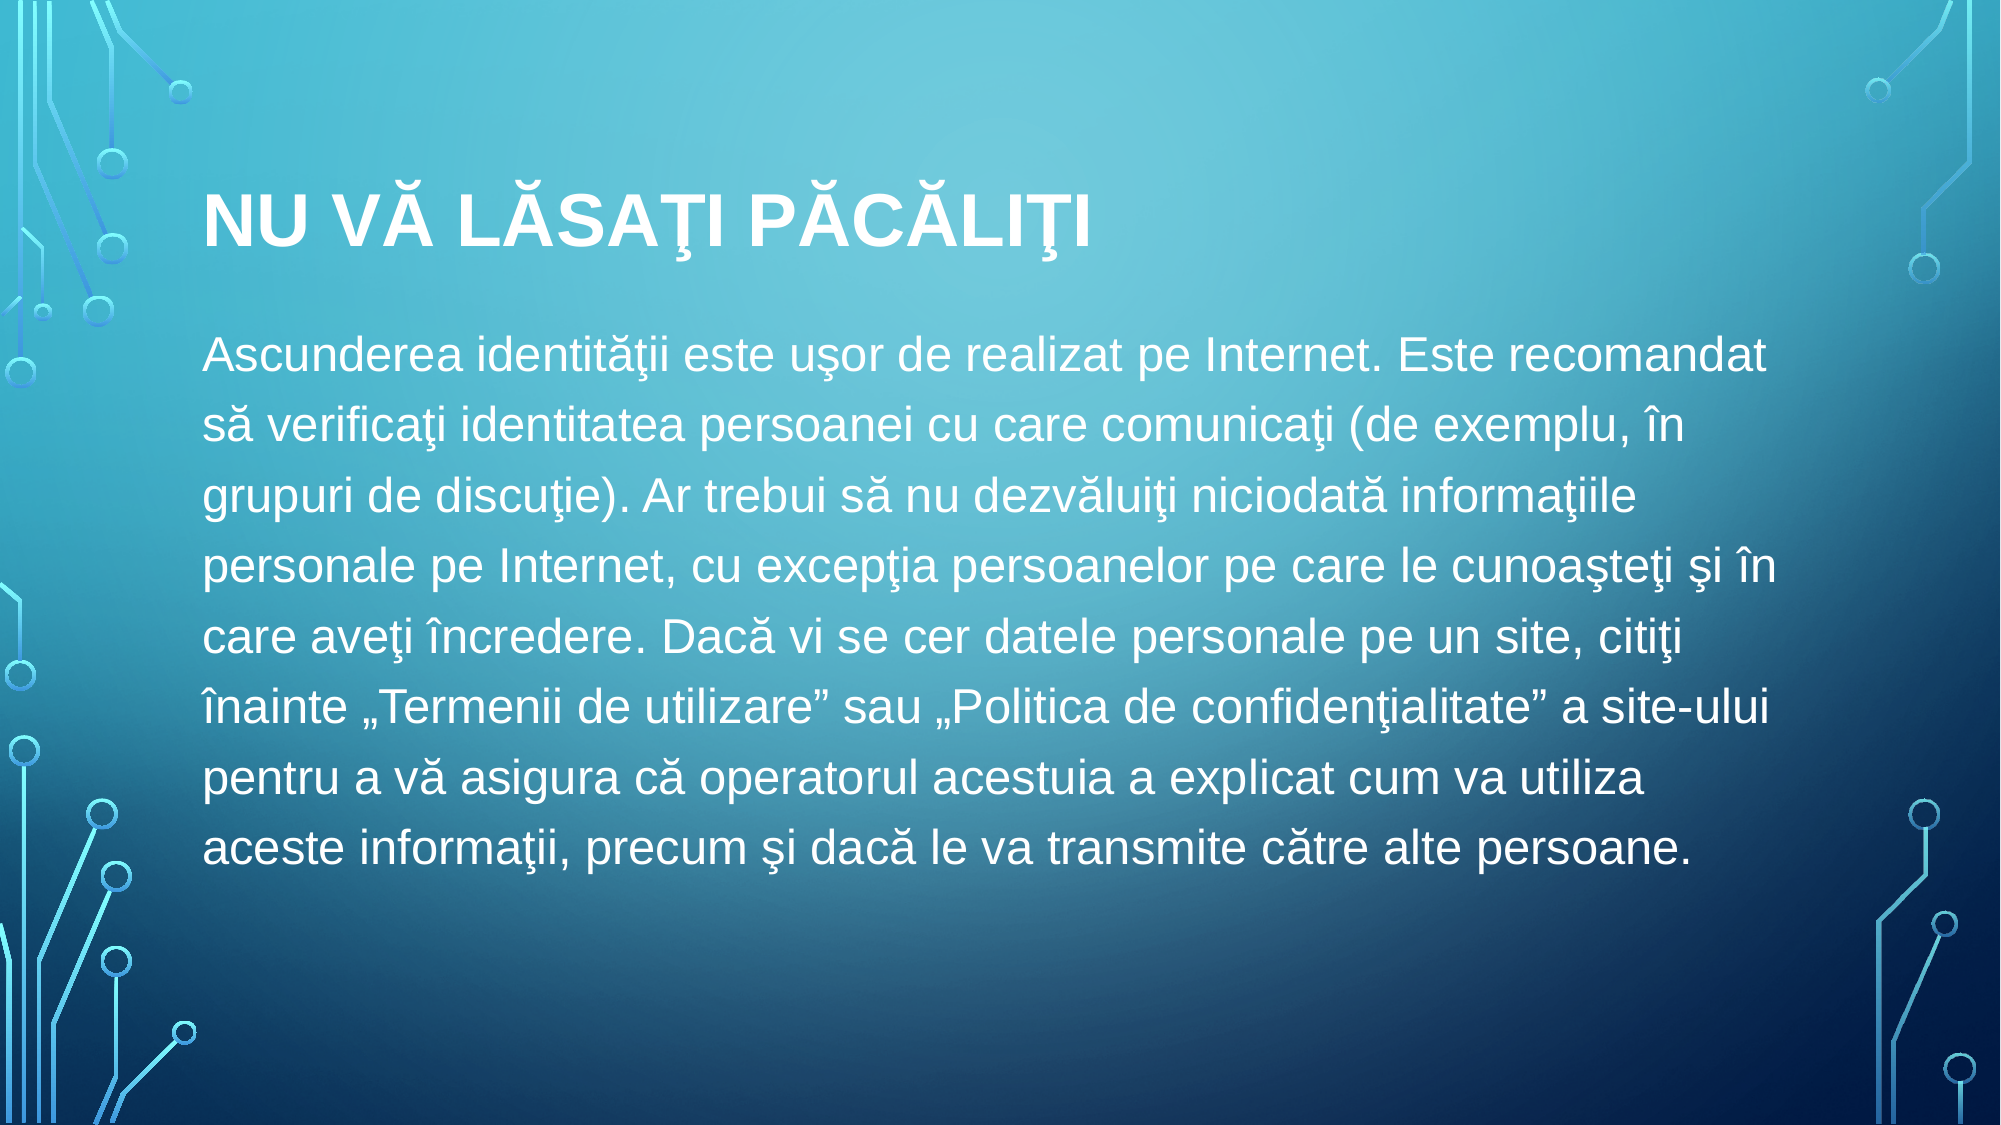

# Nu vă lăsaţi păcăliţi
Ascunderea identităţii este uşor de realizat pe Internet. Este recomandat să verificaţi identitatea persoanei cu care comunicaţi (de exemplu, în grupuri de discuţie). Ar trebui să nu dezvăluiţi niciodată informaţiile personale pe Internet, cu excepţia persoanelor pe care le cunoaşteţi şi în care aveţi încredere. Dacă vi se cer datele personale pe un site, citiţi înainte „Termenii de utilizare” sau „Politica de confidenţialitate” a site-ului pentru a vă asigura că operatorul acestuia a explicat cum va utiliza aceste informaţii, precum şi dacă le va transmite către alte persoane.